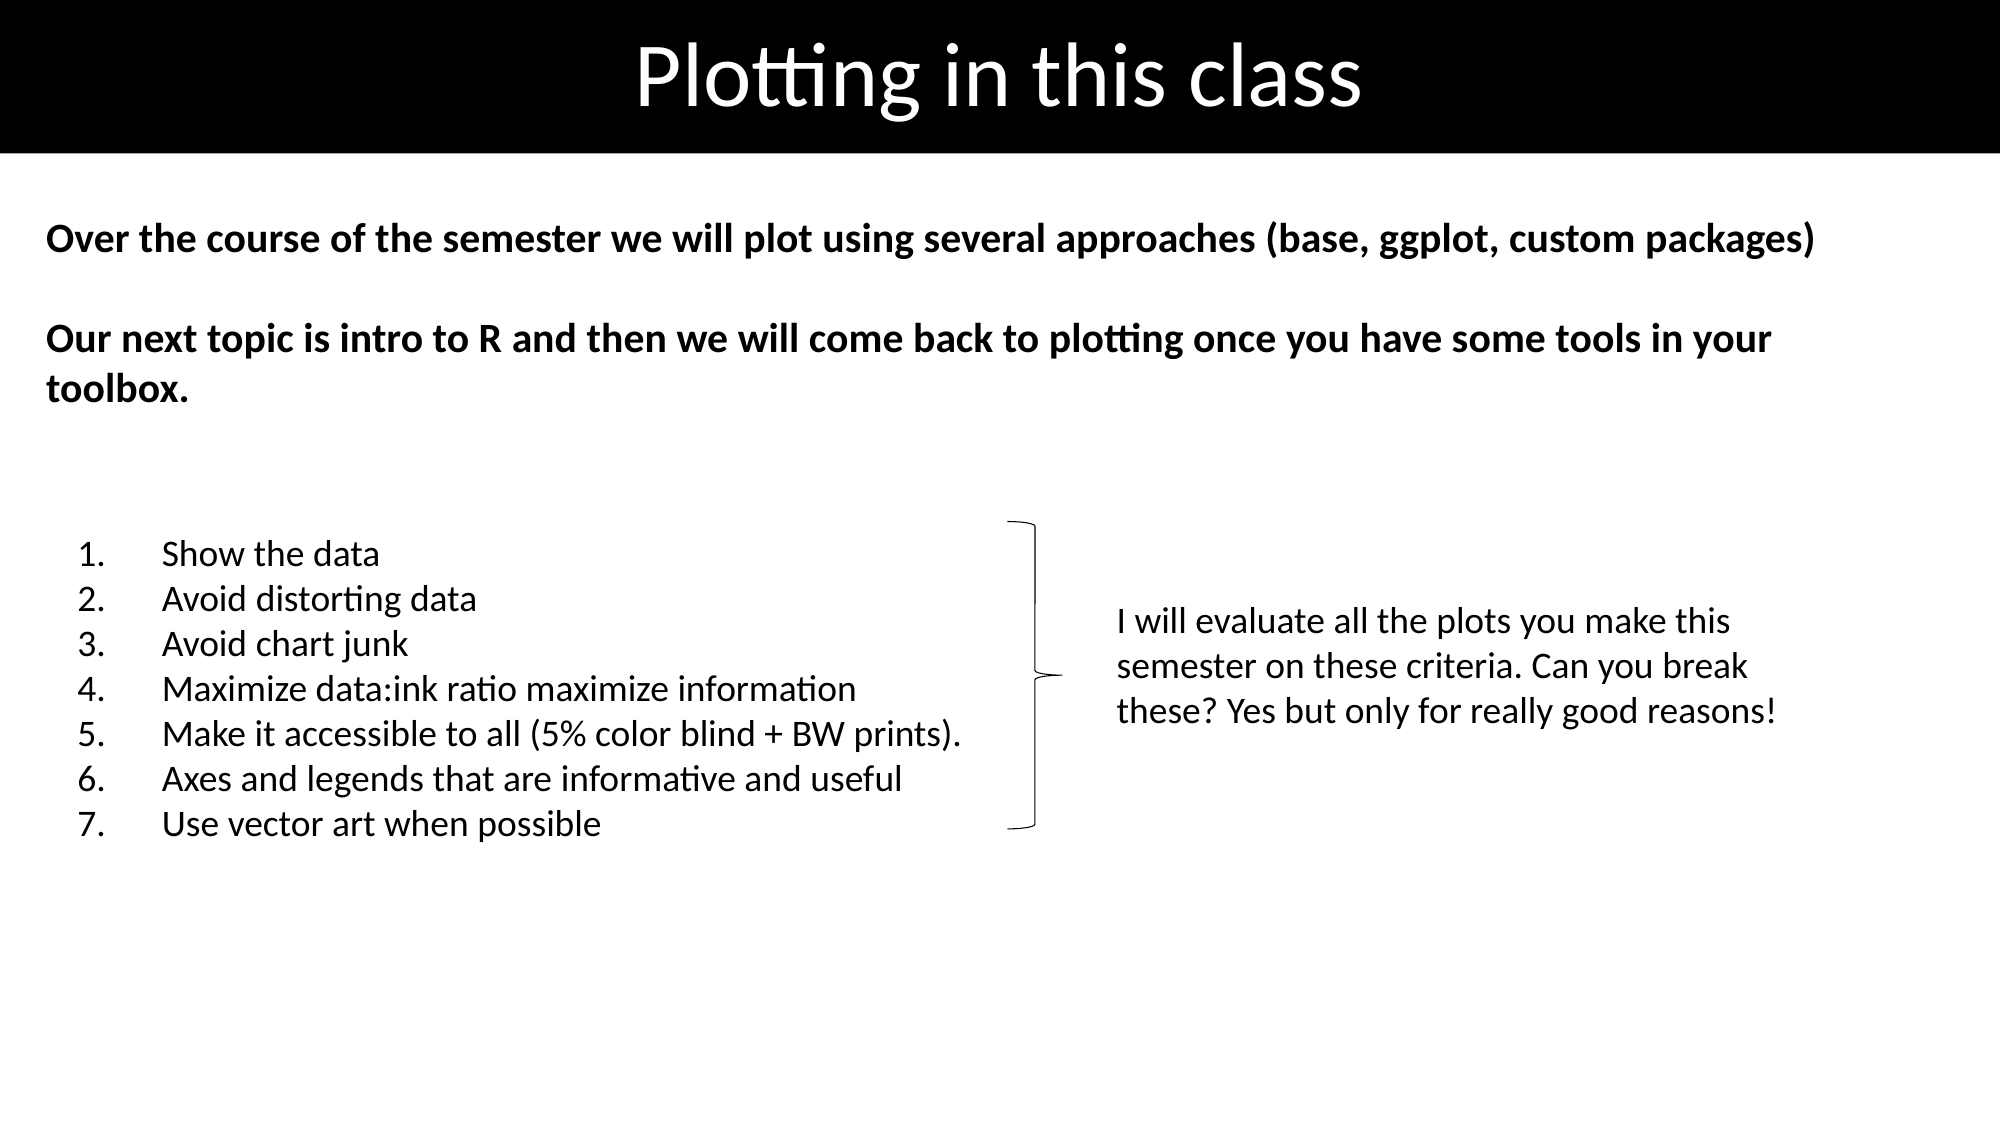

# Plotting in this class
Over the course of the semester we will plot using several approaches (base, ggplot, custom packages)

Our next topic is intro to R and then we will come back to plotting once you have some tools in your toolbox.

Show the data
Avoid distorting data
Avoid chart junk
Maximize data:ink ratio maximize information
Make it accessible to all (5% color blind + BW prints).
Axes and legends that are informative and useful
Use vector art when possible

I will evaluate all the plots you make this semester on these criteria. Can you break these? Yes but only for really good reasons!